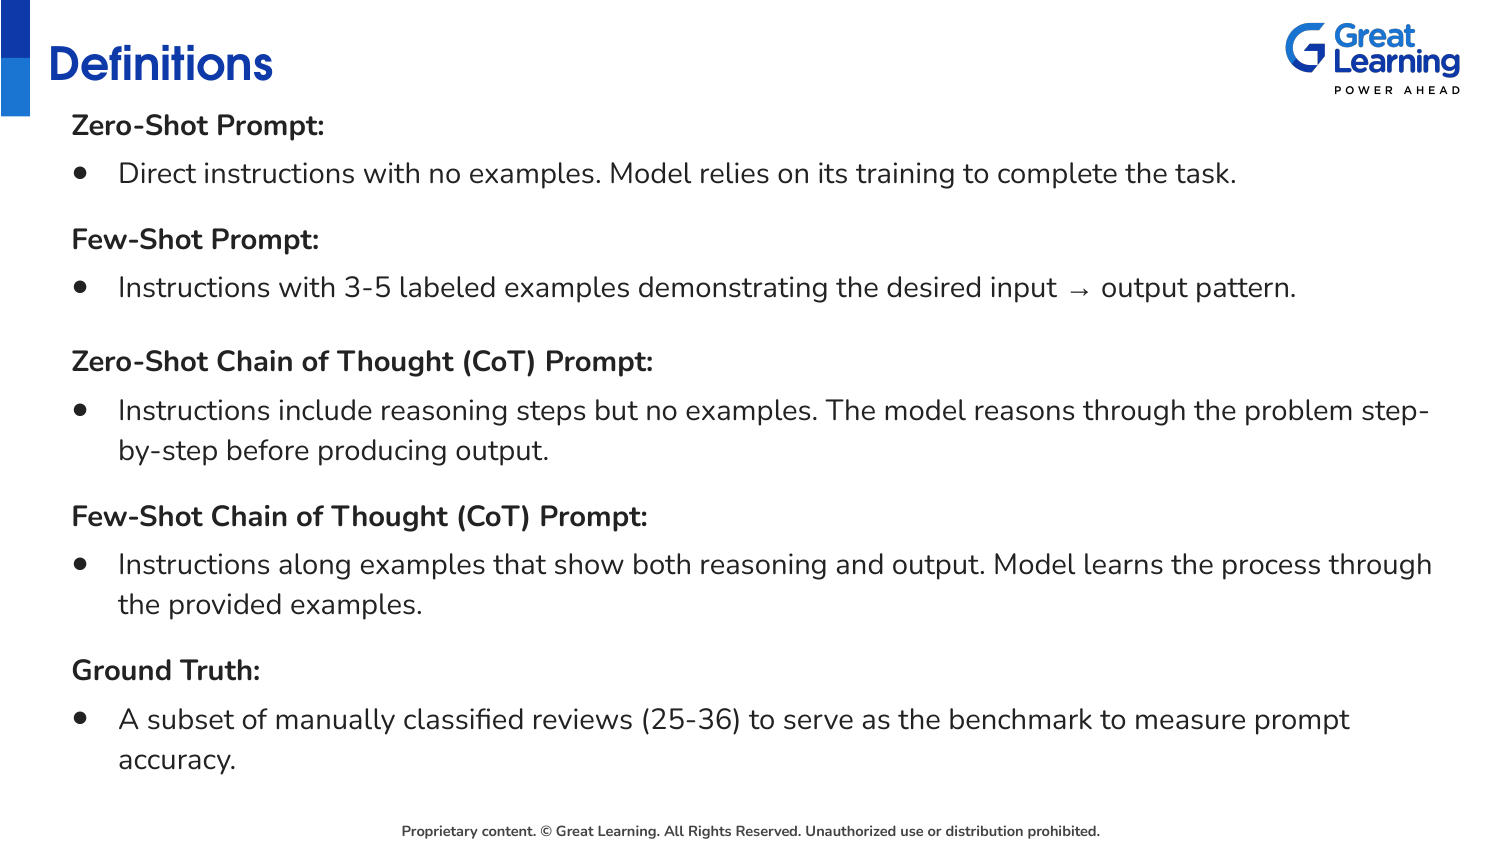

# Definitions
Zero-Shot Prompt:
Direct instructions with no examples. Model relies on its training to complete the task.

Few-Shot Prompt:
Instructions with 3-5 labeled examples demonstrating the desired input → output pattern.

Zero-Shot Chain of Thought (CoT) Prompt:
Instructions include reasoning steps but no examples. The model reasons through the problem step-by-step before producing output.

Few-Shot Chain of Thought (CoT) Prompt:
Instructions along examples that show both reasoning and output. Model learns the process through the provided examples.

Ground Truth:
A subset of manually classified reviews (25-36) to serve as the benchmark to measure prompt accuracy.